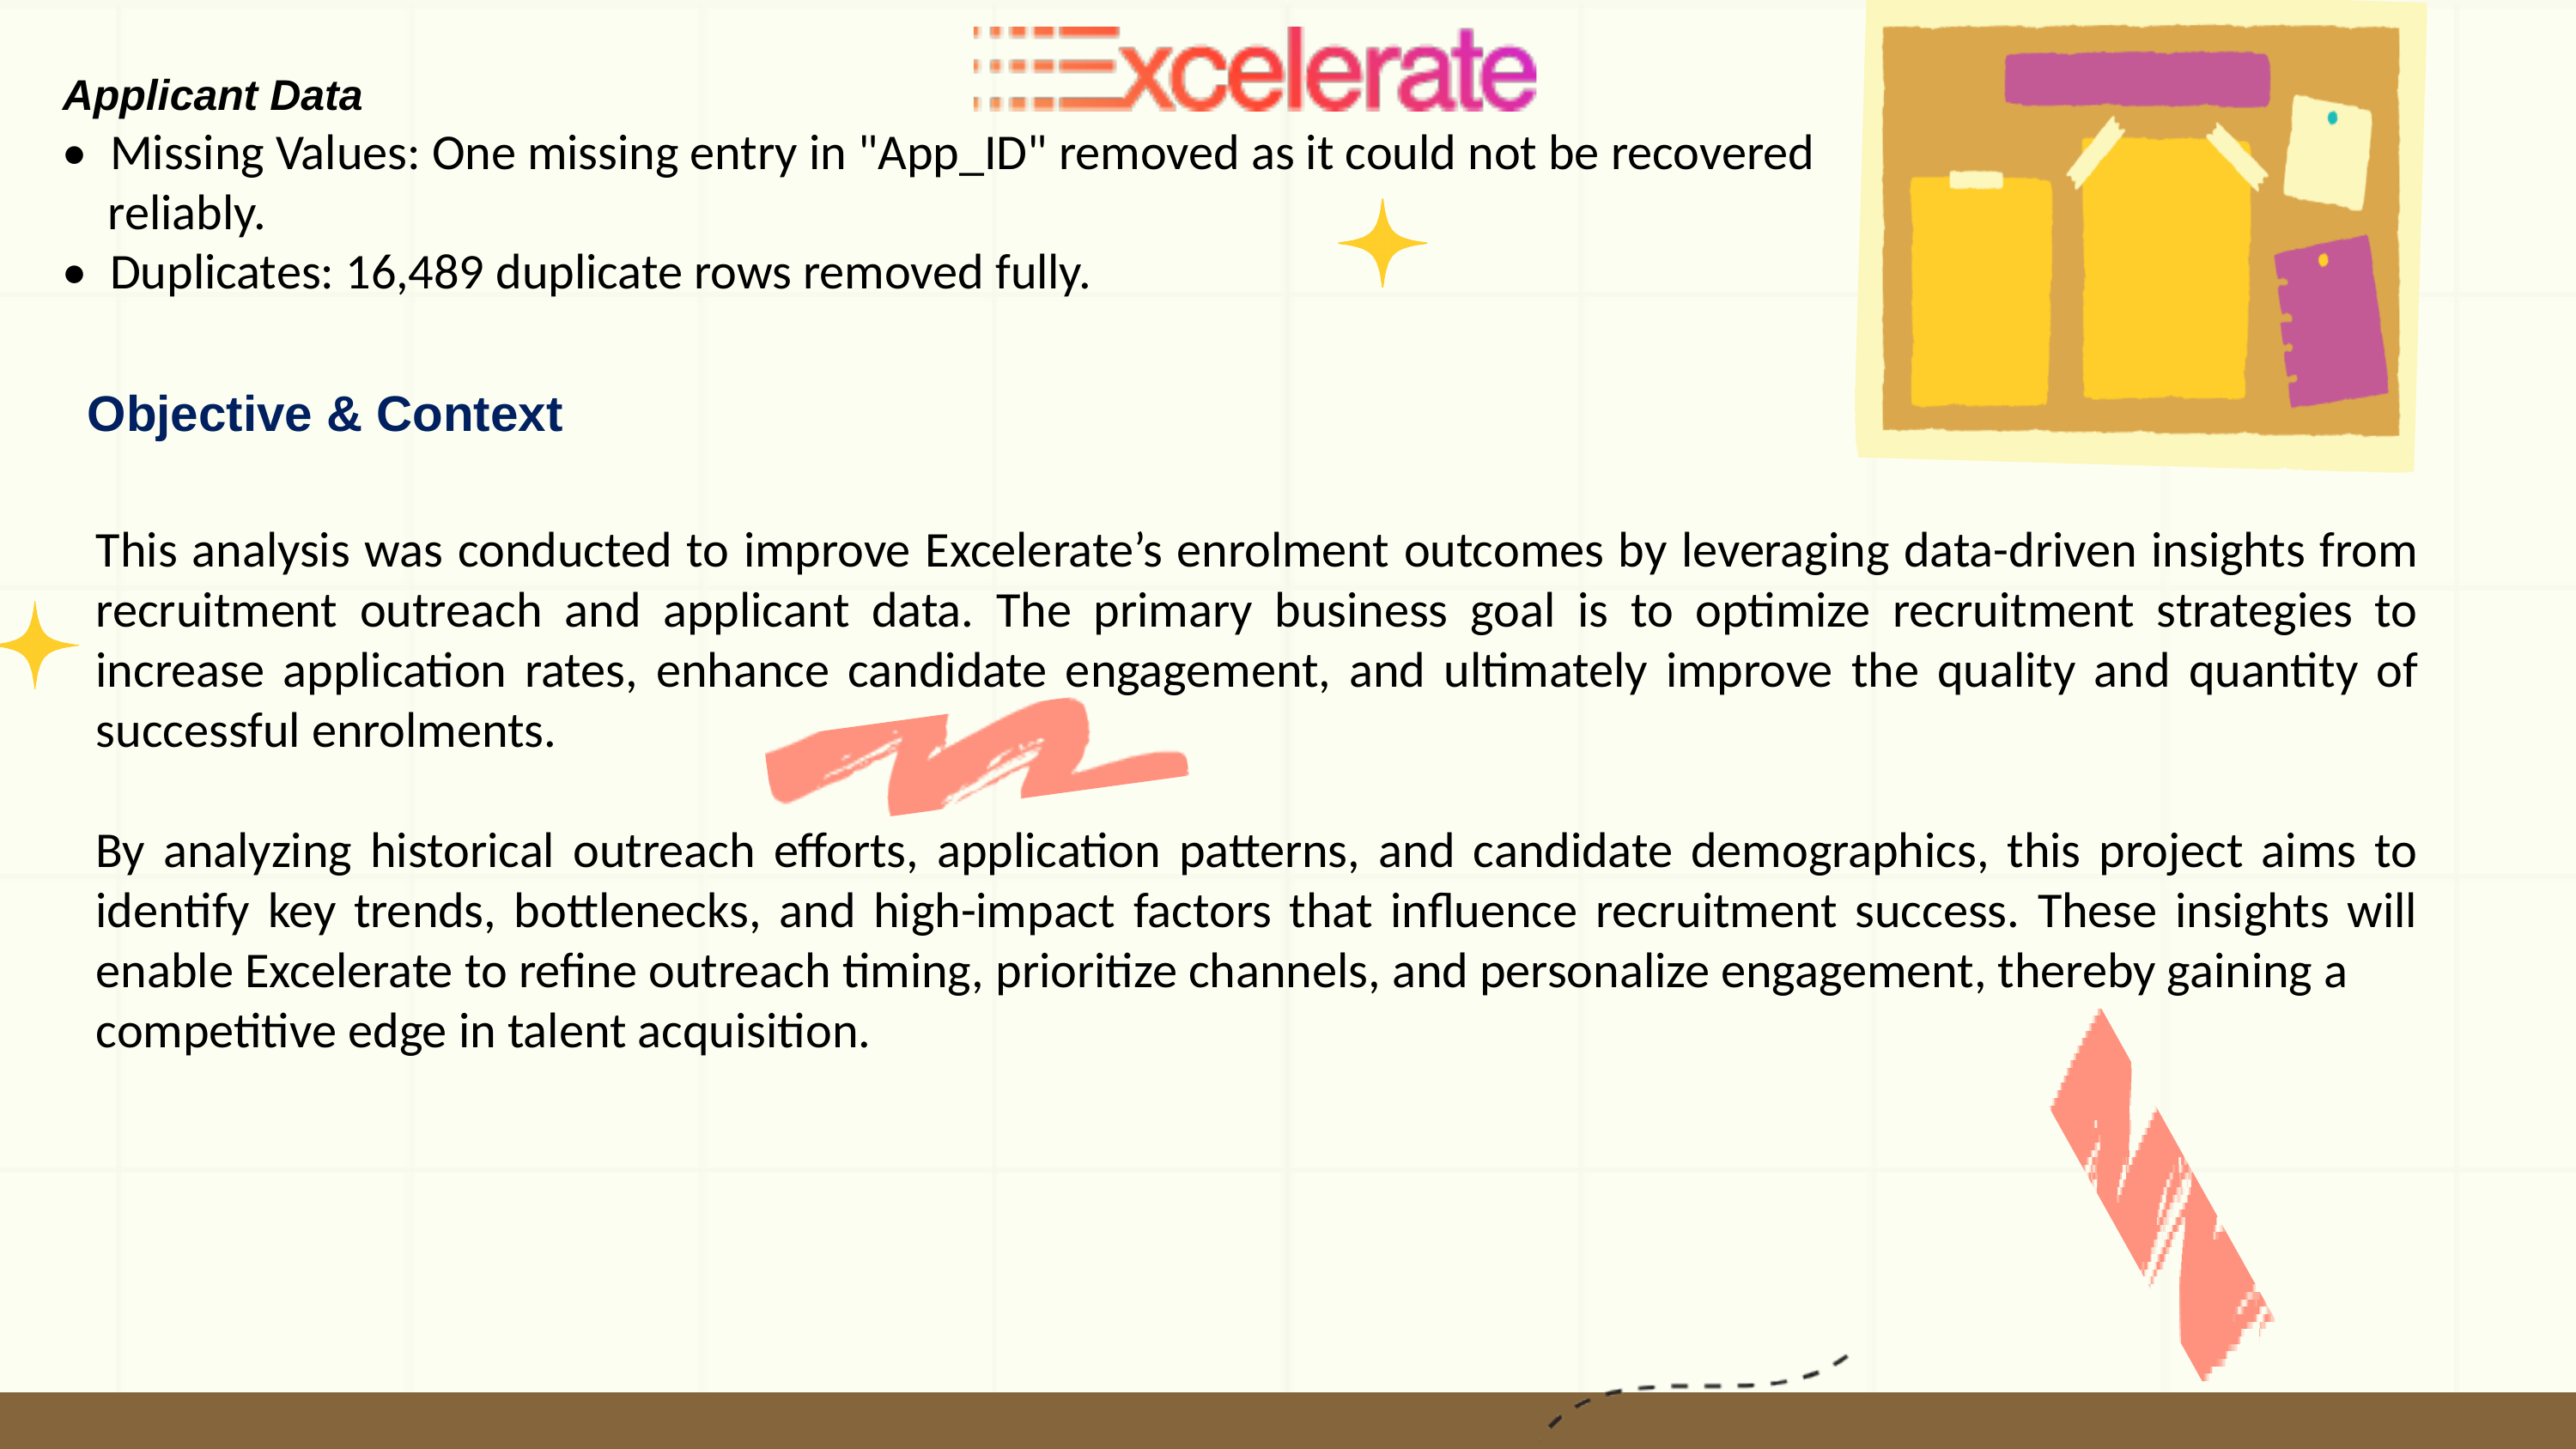

Applicant Data
•  Missing Values: One missing entry in "App_ID" removed as it could not be recovered
    reliably.
•  Duplicates: 16,489 duplicate rows removed fully.

Objective & Context
This analysis was conducted to improve Excelerate’s enrolment outcomes by leveraging data-driven insights from recruitment outreach and applicant data. The primary business goal is to optimize recruitment strategies to increase application rates, enhance candidate engagement, and ultimately improve the quality and quantity of successful enrolments.

By analyzing historical outreach efforts, application patterns, and candidate demographics, this project aims to identify key trends, bottlenecks, and high-impact factors that influence recruitment success. These insights will enable Excelerate to refine outreach timing, prioritize channels, and personalize engagement, thereby gaining a
competitive edge in talent acquisition.